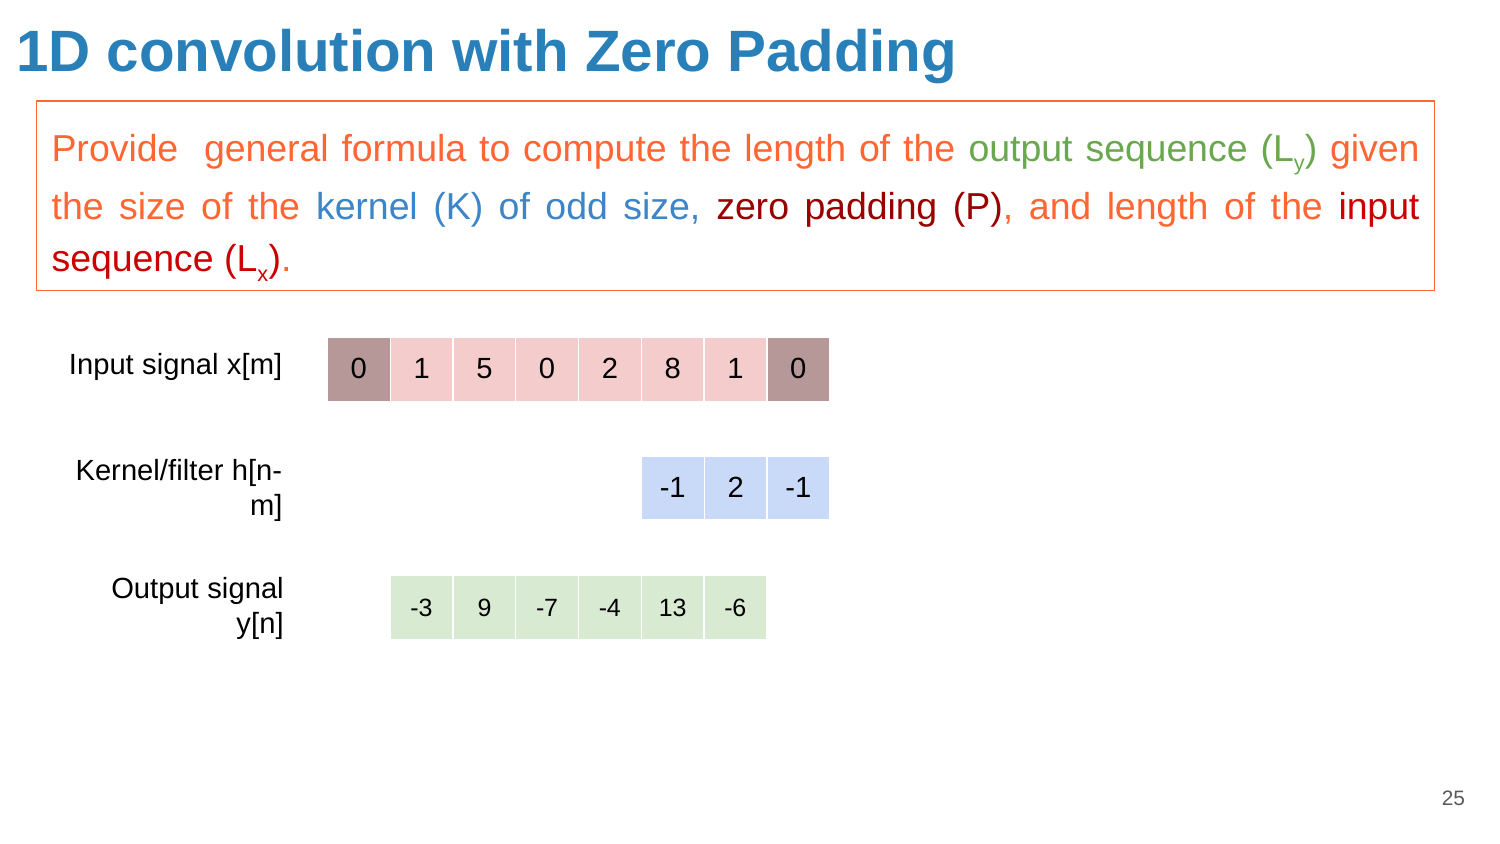

# 1D convolution with Zero Padding
Provide  general formula to compute the length of the output sequence (Ly) given the size of the kernel (K) of odd size, zero padding (P), and length of the input sequence (Lx).
Input signal x[m]
| 0 | 1 | 5 | 0 | 2 | 8 | 1 | 0 |
| --- | --- | --- | --- | --- | --- | --- | --- |
Kernel/filter h[n-m]
| -1 | 2 | -1 |
| --- | --- | --- |
Output signal
y[n]
| -3 | 9 | -7 | -4 | 13 | -6 |
| --- | --- | --- | --- | --- | --- |
25